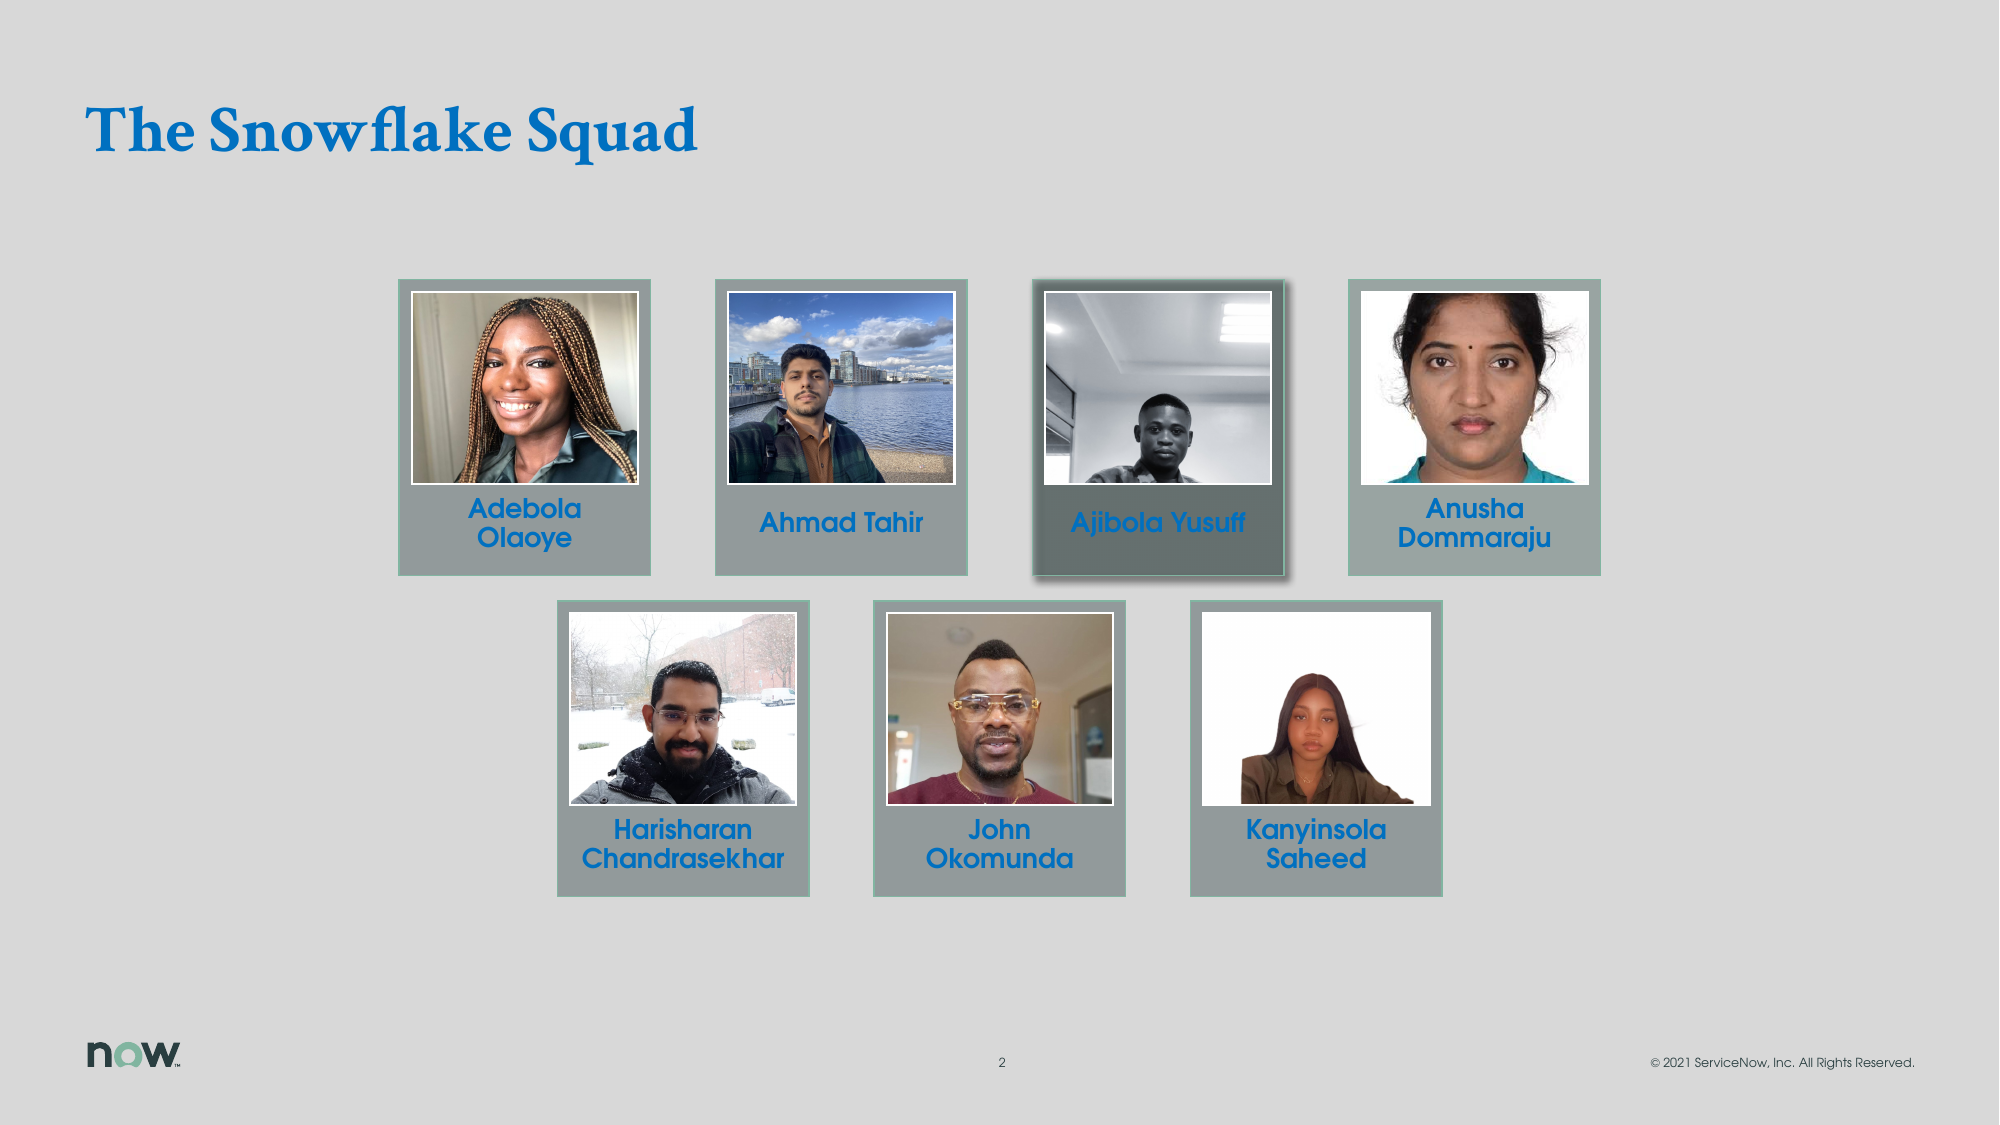

# The Snowflake Squad

Adebola Olaoye

Ahmad Tahir

Ajibola Yusuff

Anusha Dommaraju

Harisharan Chandrasekhar

John Okomunda

Kanyinsola Saheed